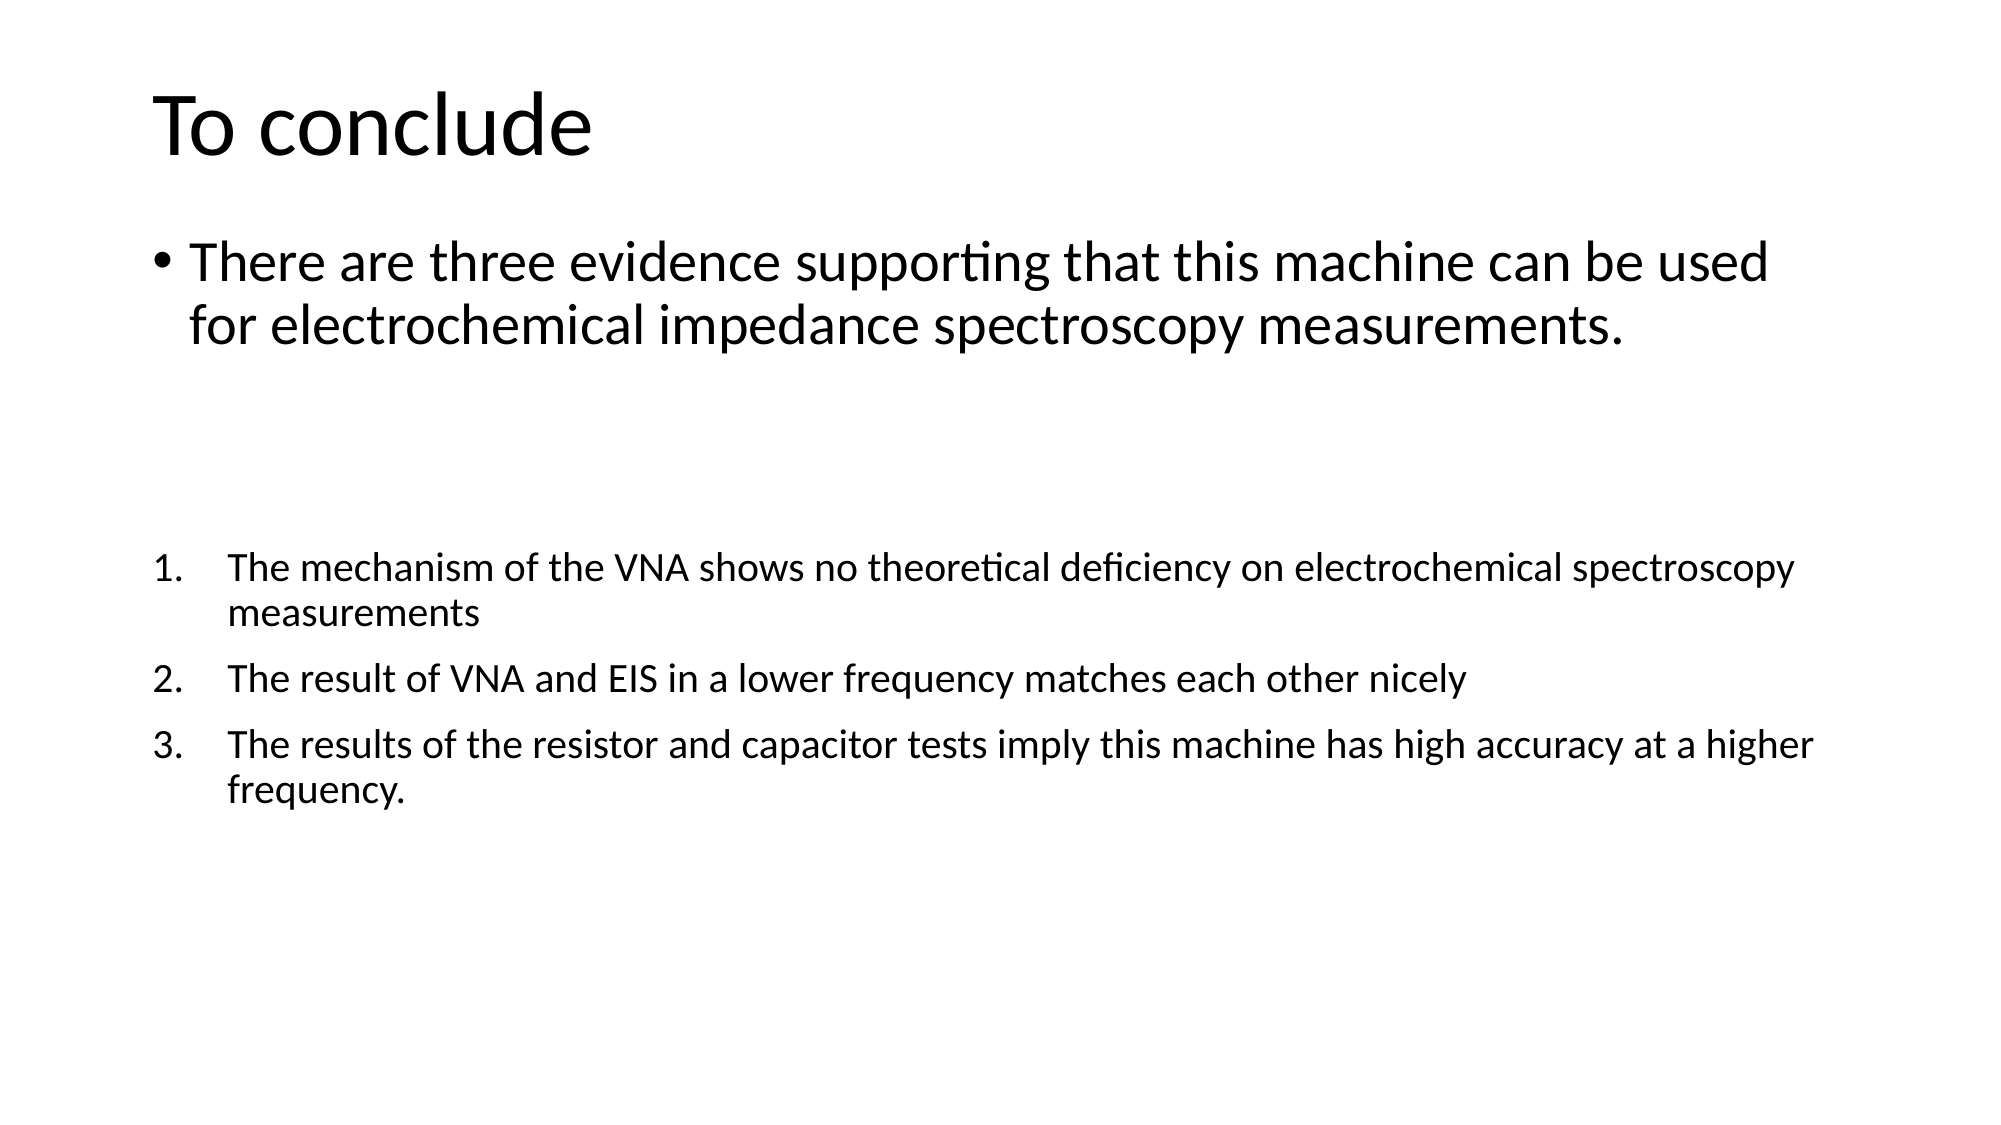

# To conclude
There are three evidence supporting that this machine can be used for electrochemical impedance spectroscopy measurements.

The mechanism of the VNA shows no theoretical deficiency on electrochemical spectroscopy measurements
The result of VNA and EIS in a lower frequency matches each other nicely
The results of the resistor and capacitor tests imply this machine has high accuracy at a higher frequency.